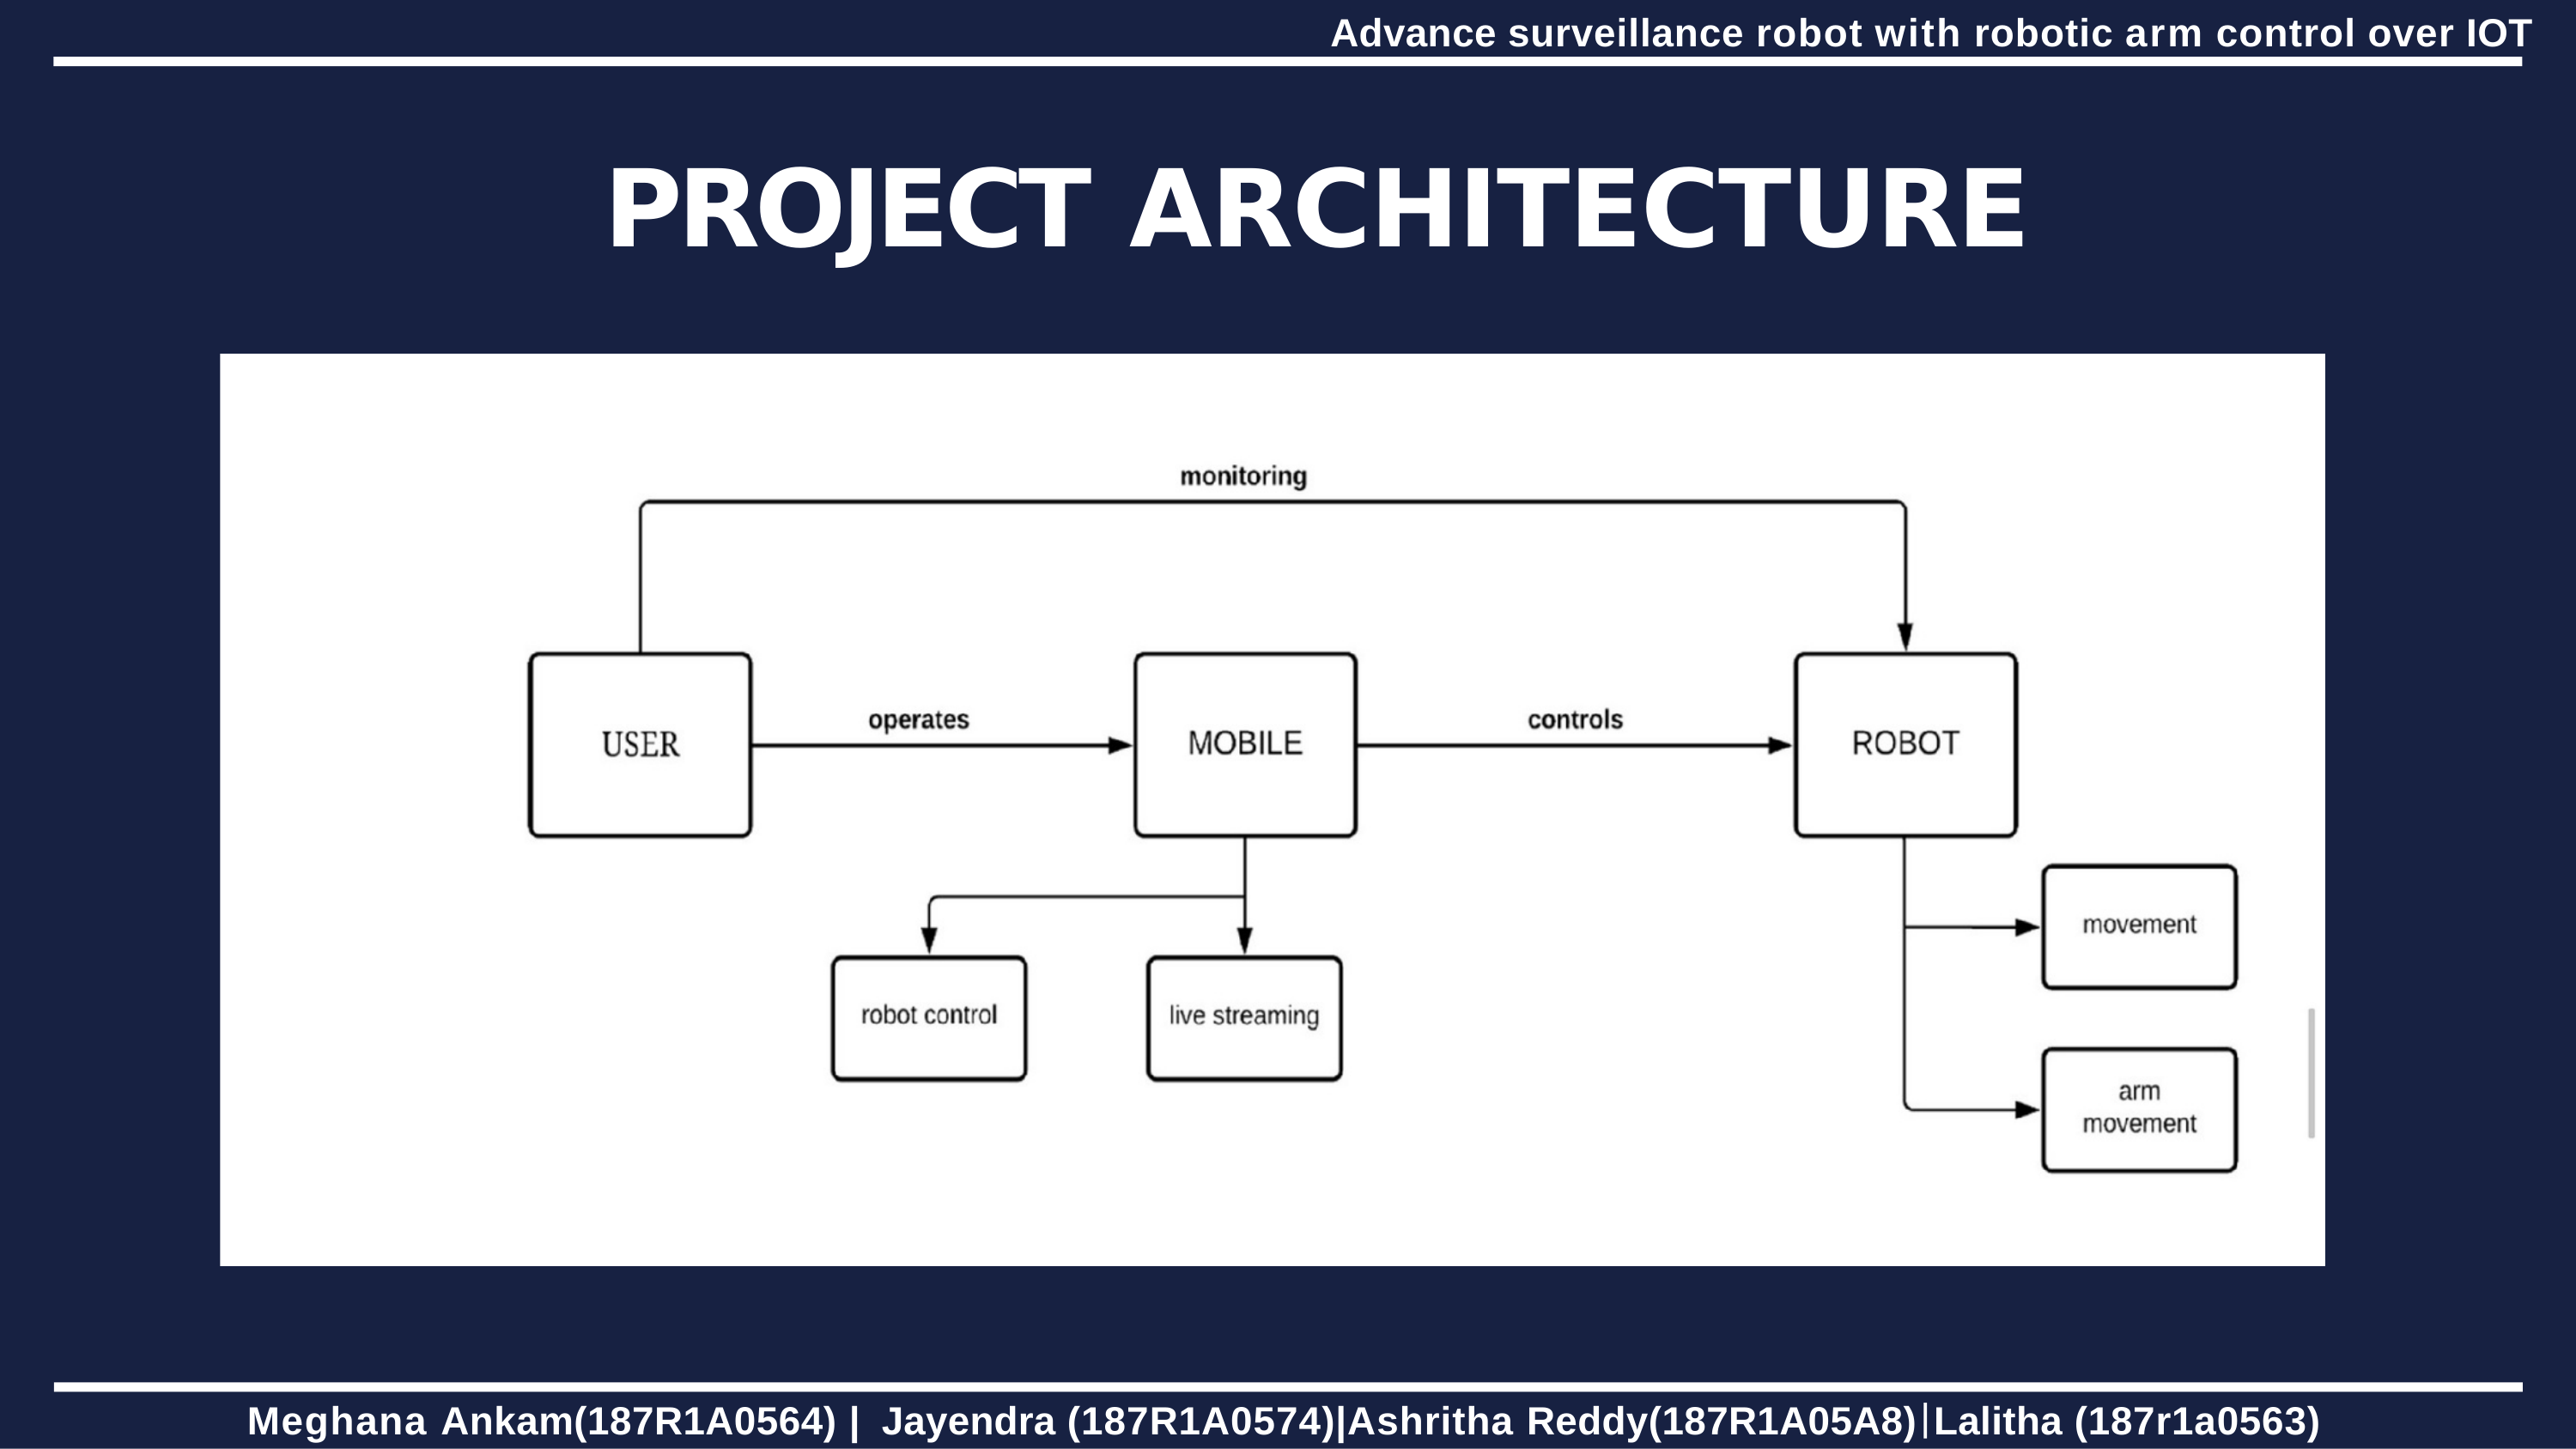

Advance surveillance robot with robotic arm control over IOT
PROJECT ARCHITECTURE

Meghana Ankam(187R1A0564) | Jayendra (187R1A0574)|Ashritha Reddy(187R1A05A8)|Lalitha (187r1a0563)